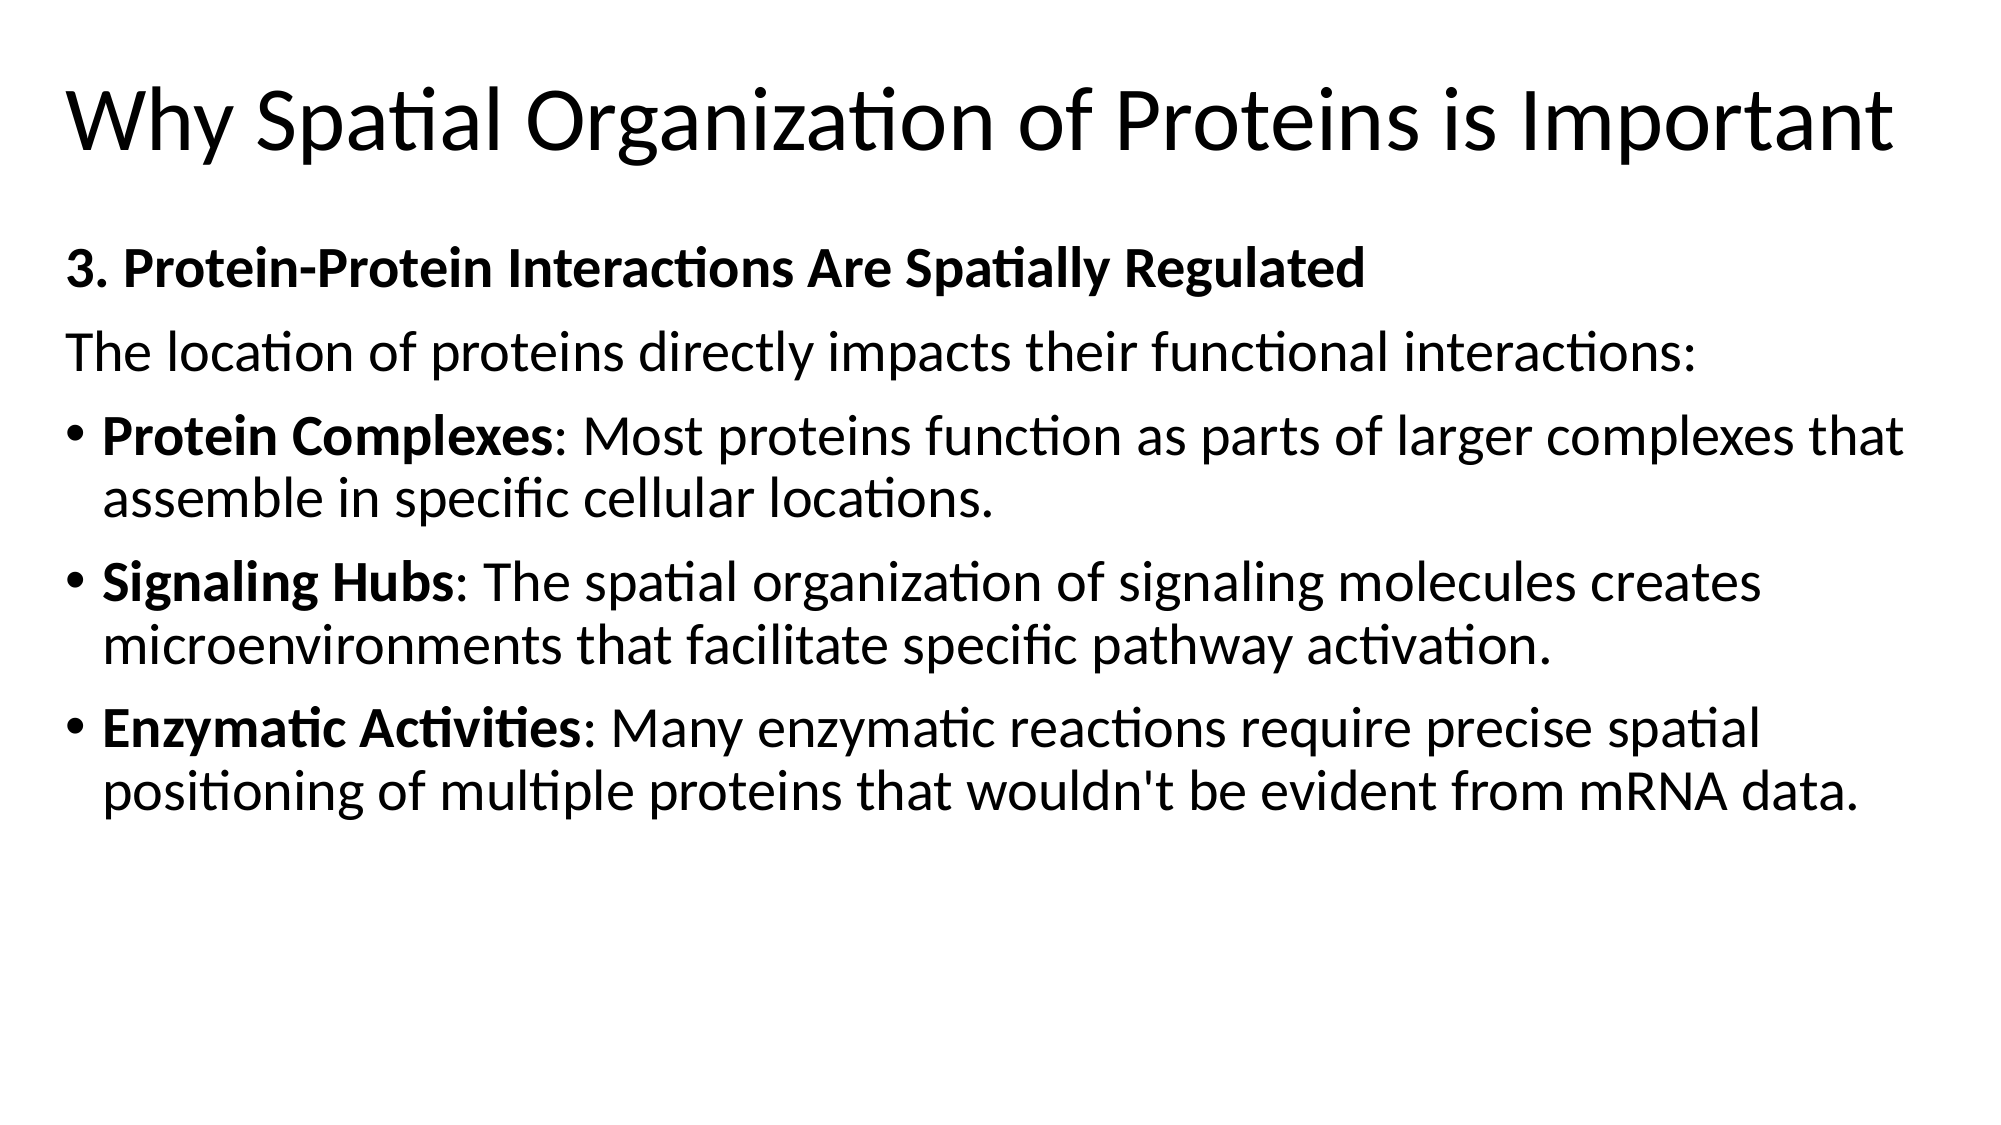

# Why Spatial Organization of Proteins is Important
3. Protein-Protein Interactions Are Spatially Regulated
The location of proteins directly impacts their functional interactions:
Protein Complexes: Most proteins function as parts of larger complexes that assemble in specific cellular locations.
Signaling Hubs: The spatial organization of signaling molecules creates microenvironments that facilitate specific pathway activation.
Enzymatic Activities: Many enzymatic reactions require precise spatial positioning of multiple proteins that wouldn't be evident from mRNA data.